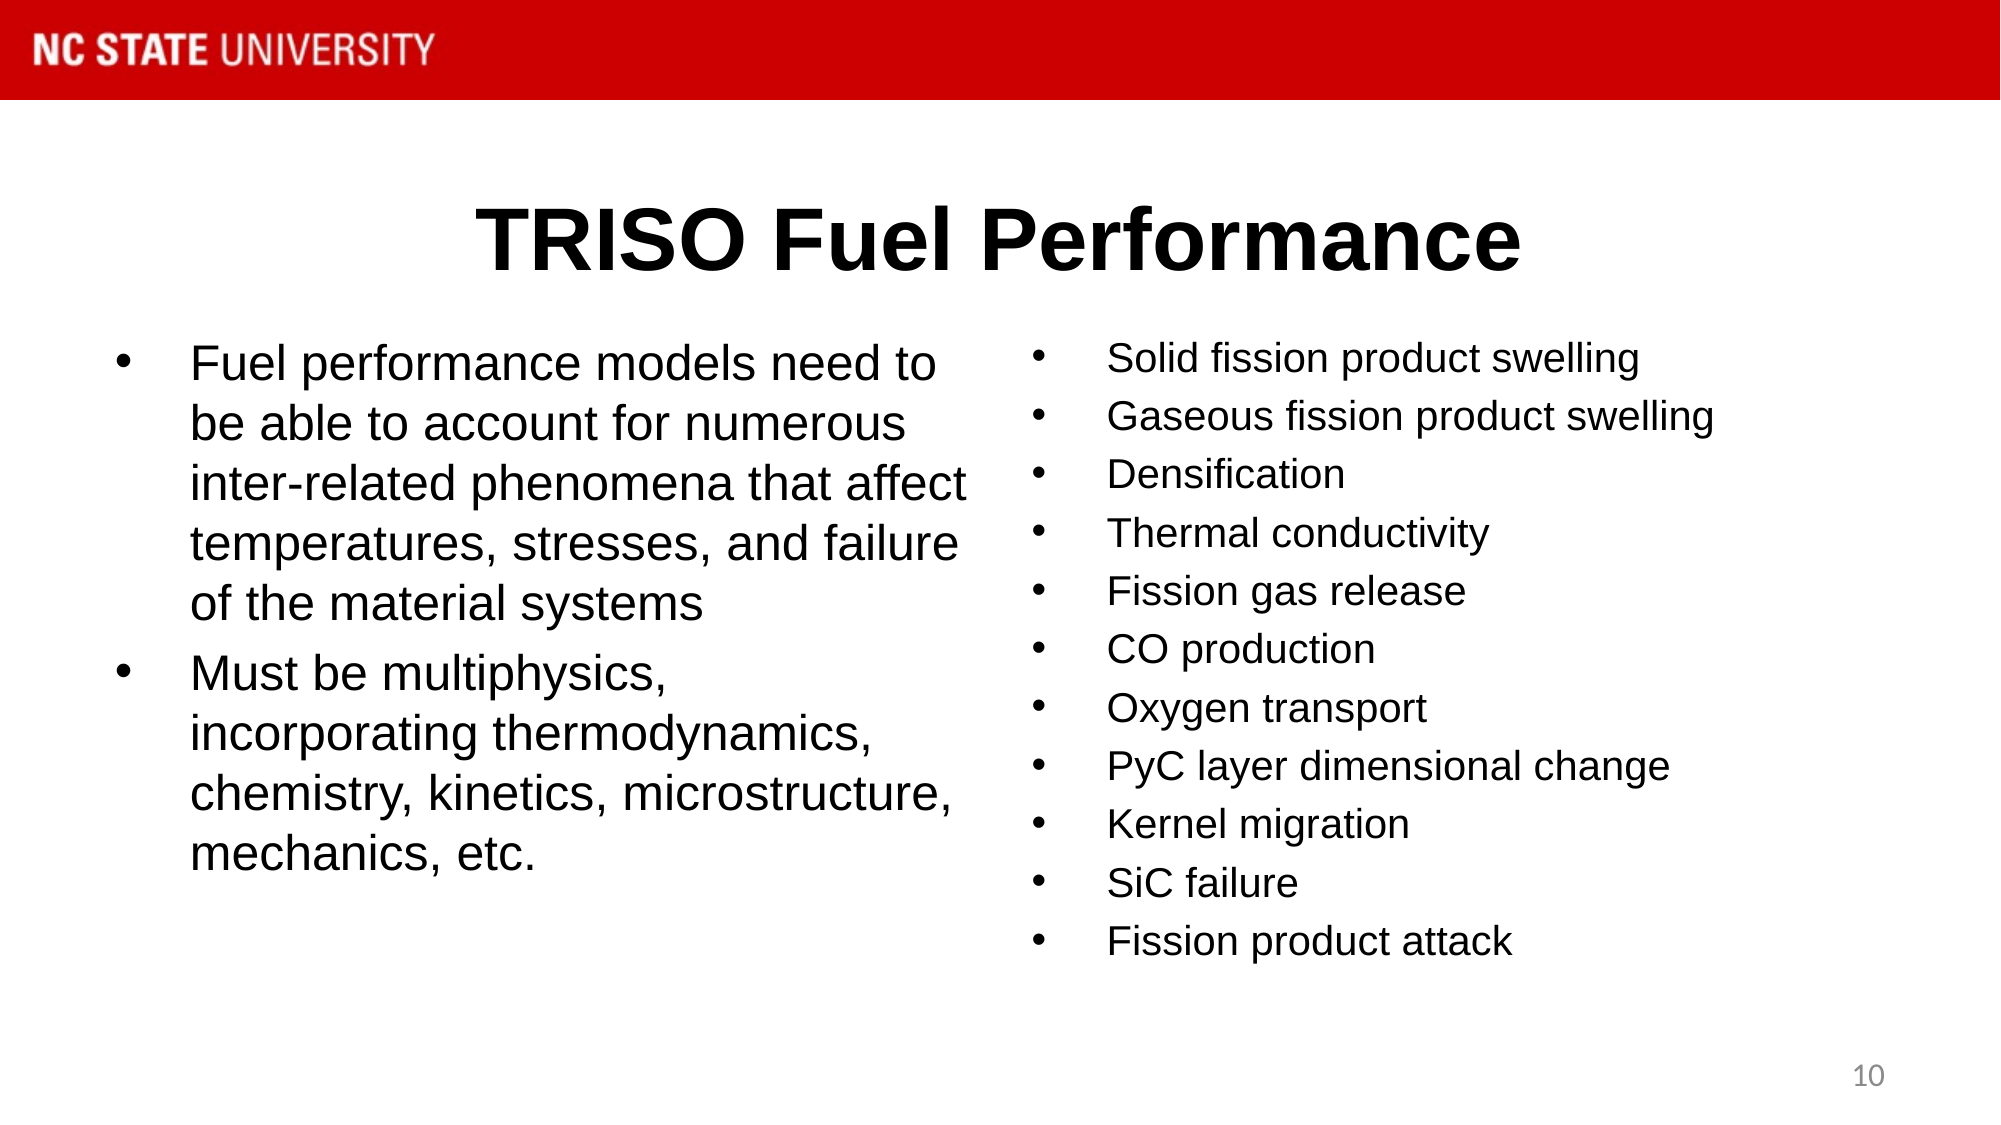

# TRISO Fuel Performance
Fuel performance models need to be able to account for numerous inter-related phenomena that affect temperatures, stresses, and failure of the material systems
Must be multiphysics, incorporating thermodynamics, chemistry, kinetics, microstructure, mechanics, etc.
Solid fission product swelling
Gaseous fission product swelling
Densification
Thermal conductivity
Fission gas release
CO production
Oxygen transport
PyC layer dimensional change
Kernel migration
SiC failure
Fission product attack
10